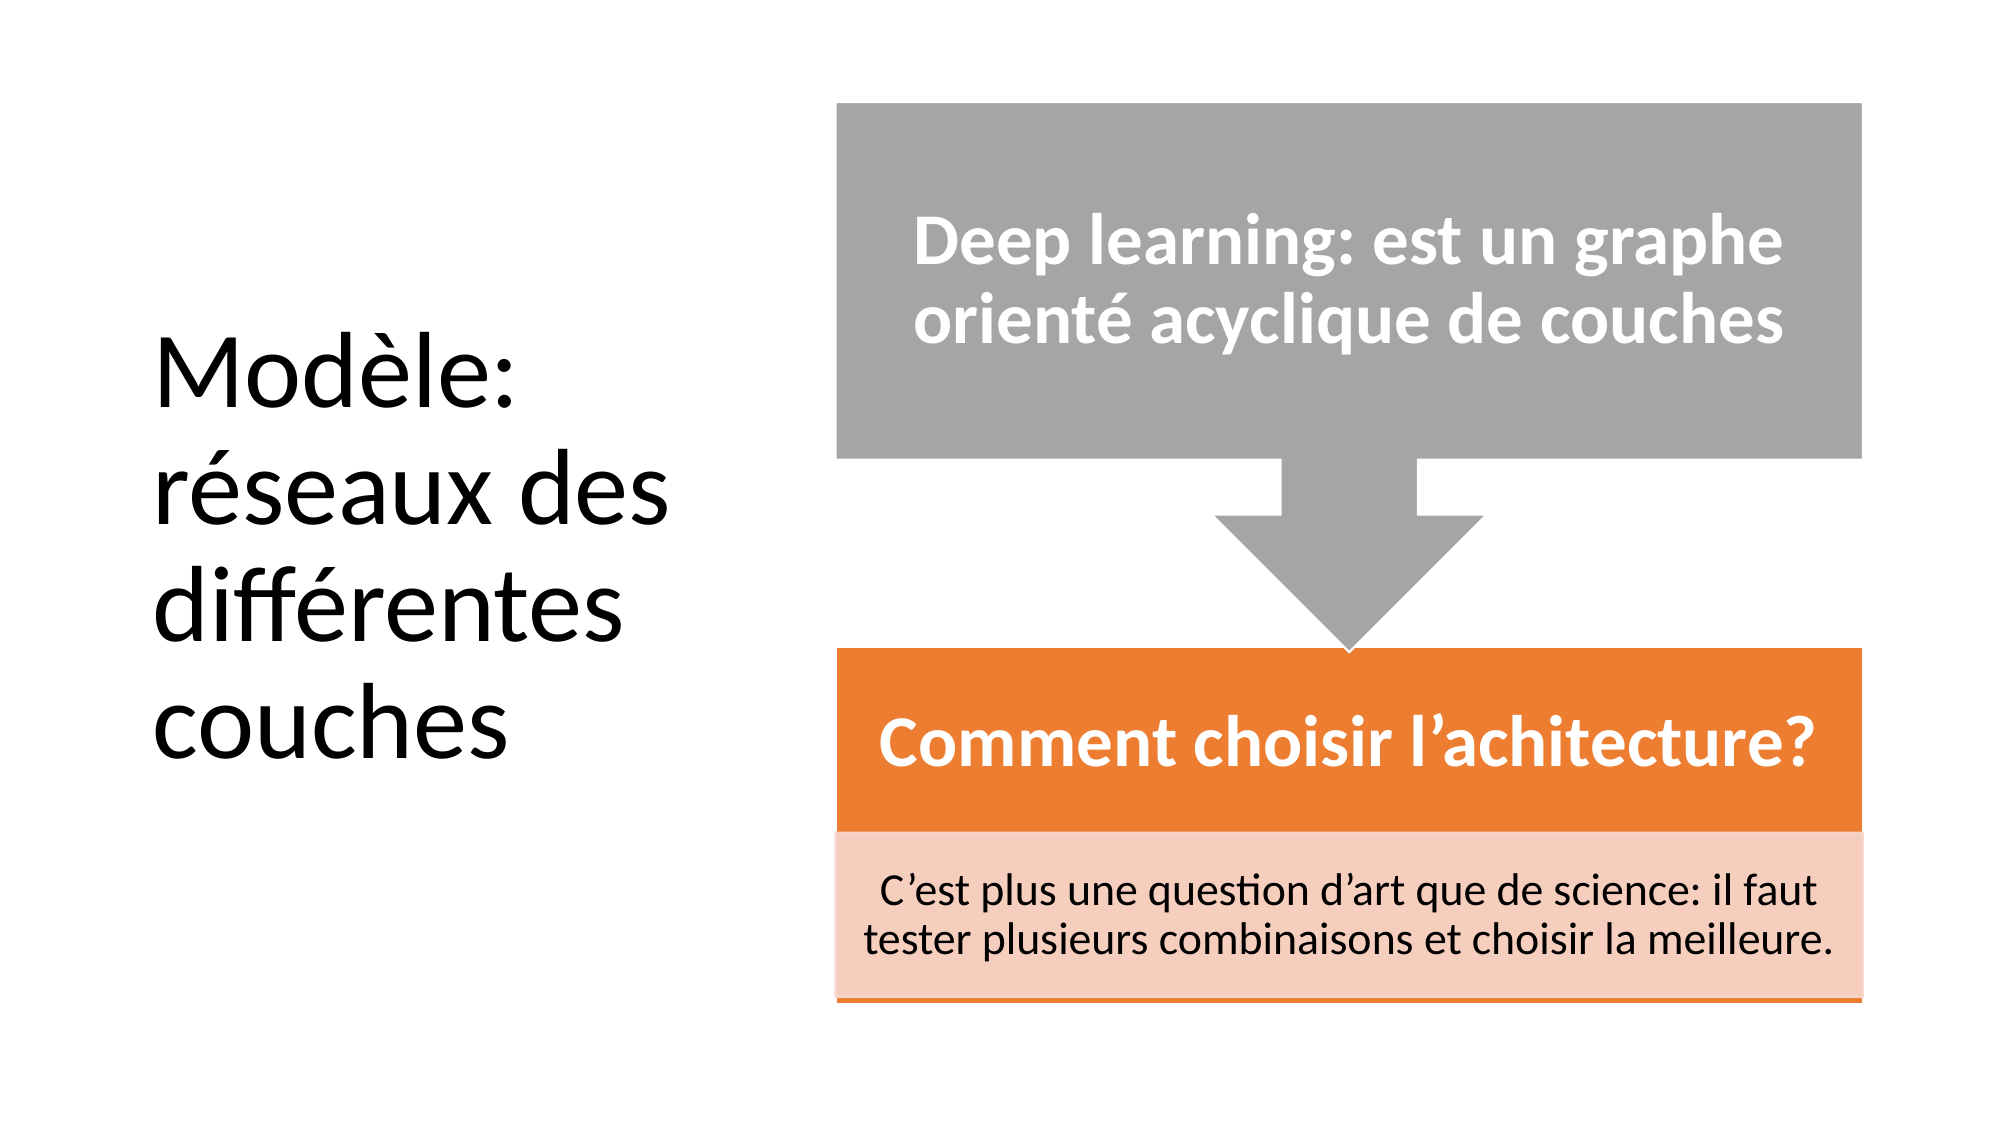

# Modèle: réseaux des différentes couches
Comment choisir l’achitecture?
C’est plus une question d’art que de science: il faut tester plusieurs combinaisons et choisir la meilleure.
Deep learning: est un graphe orienté acyclique de couches